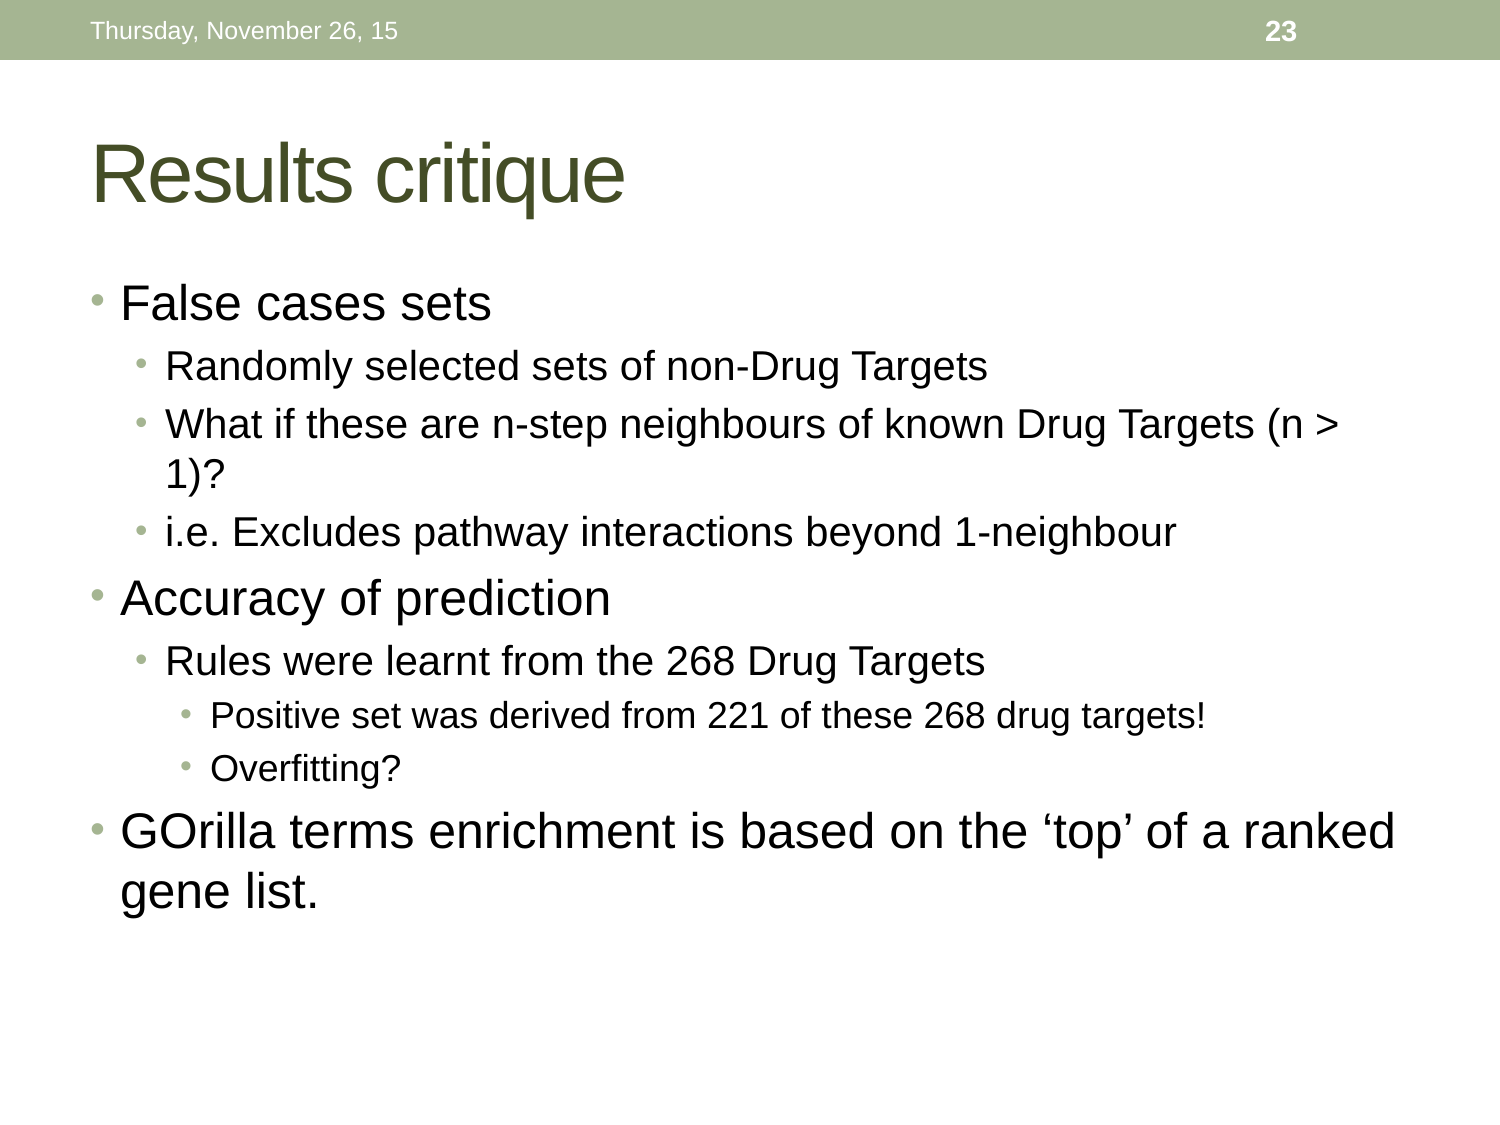

Thursday, November 26, 15
23
# Results critique
False cases sets
Randomly selected sets of non-Drug Targets
What if these are n-step neighbours of known Drug Targets (n > 1)?
i.e. Excludes pathway interactions beyond 1-neighbour
Accuracy of prediction
Rules were learnt from the 268 Drug Targets
Positive set was derived from 221 of these 268 drug targets!
Overfitting?
GOrilla terms enrichment is based on the ‘top’ of a ranked gene list.